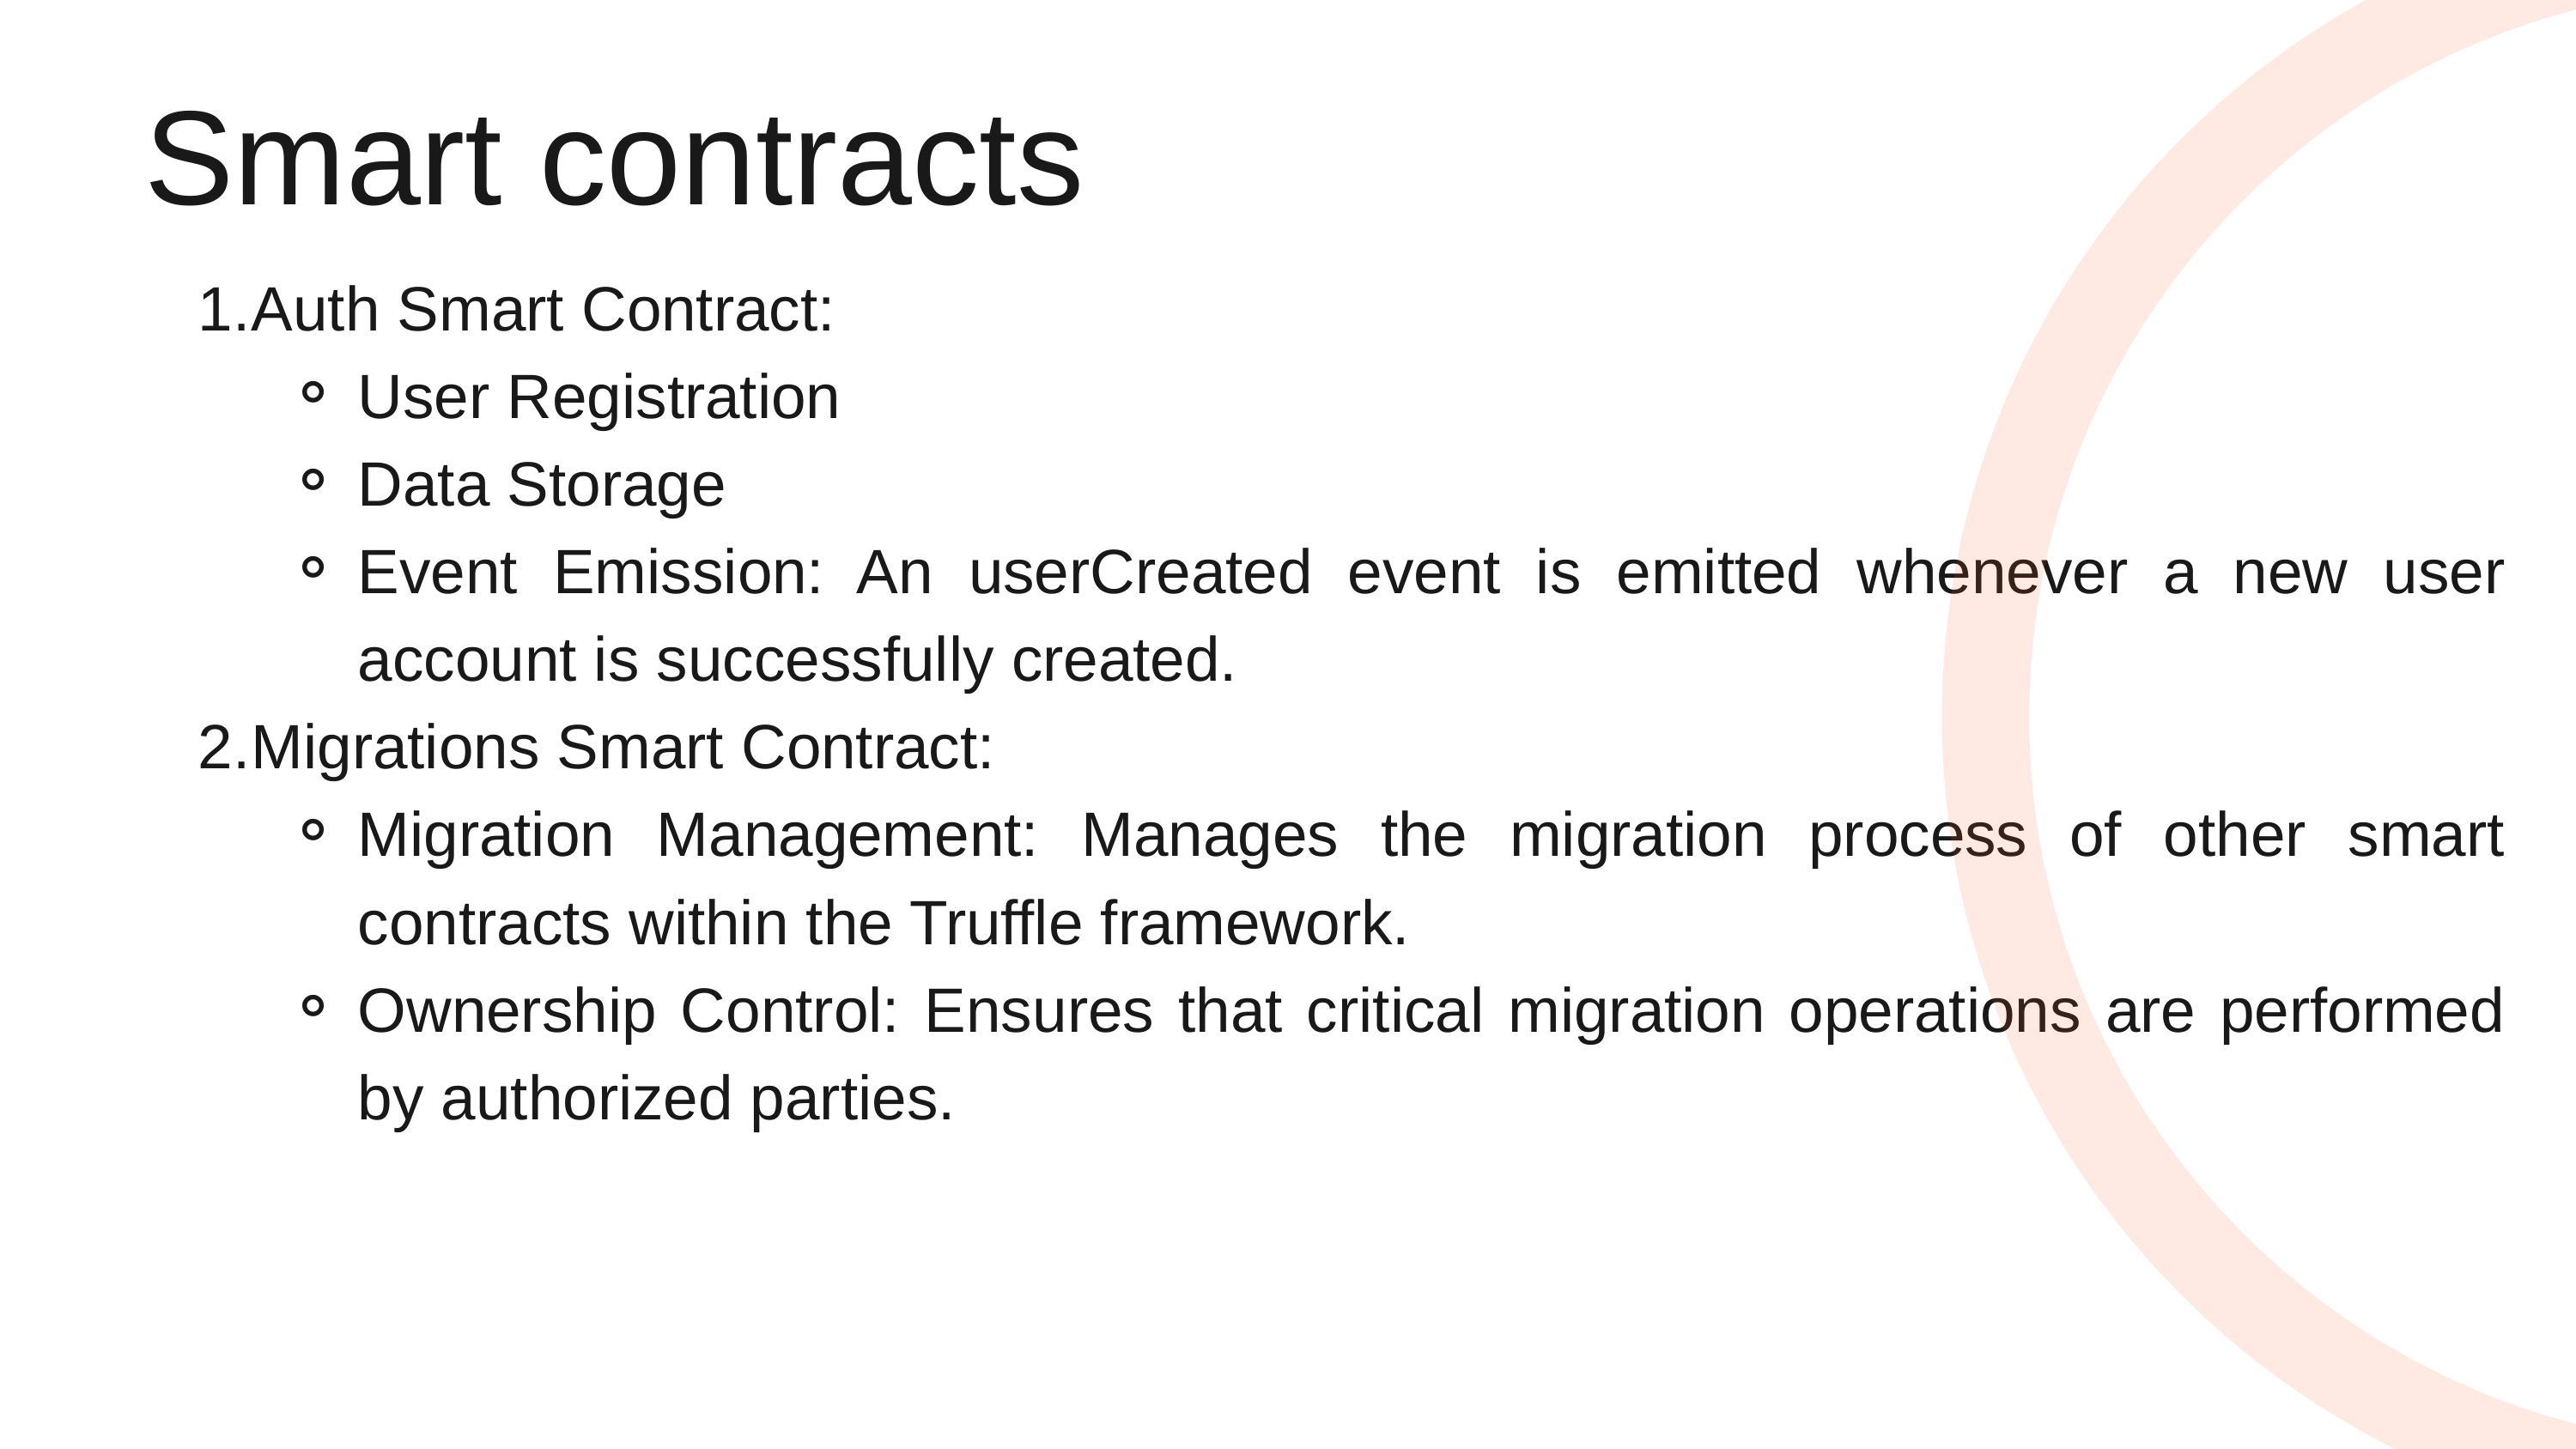

Smart contracts
Auth Smart Contract:
User Registration
Data Storage
Event Emission: An userCreated event is emitted whenever a new user account is successfully created.
Migrations Smart Contract:
Migration Management: Manages the migration process of other smart contracts within the Truffle framework.
Ownership Control: Ensures that critical migration operations are performed by authorized parties.